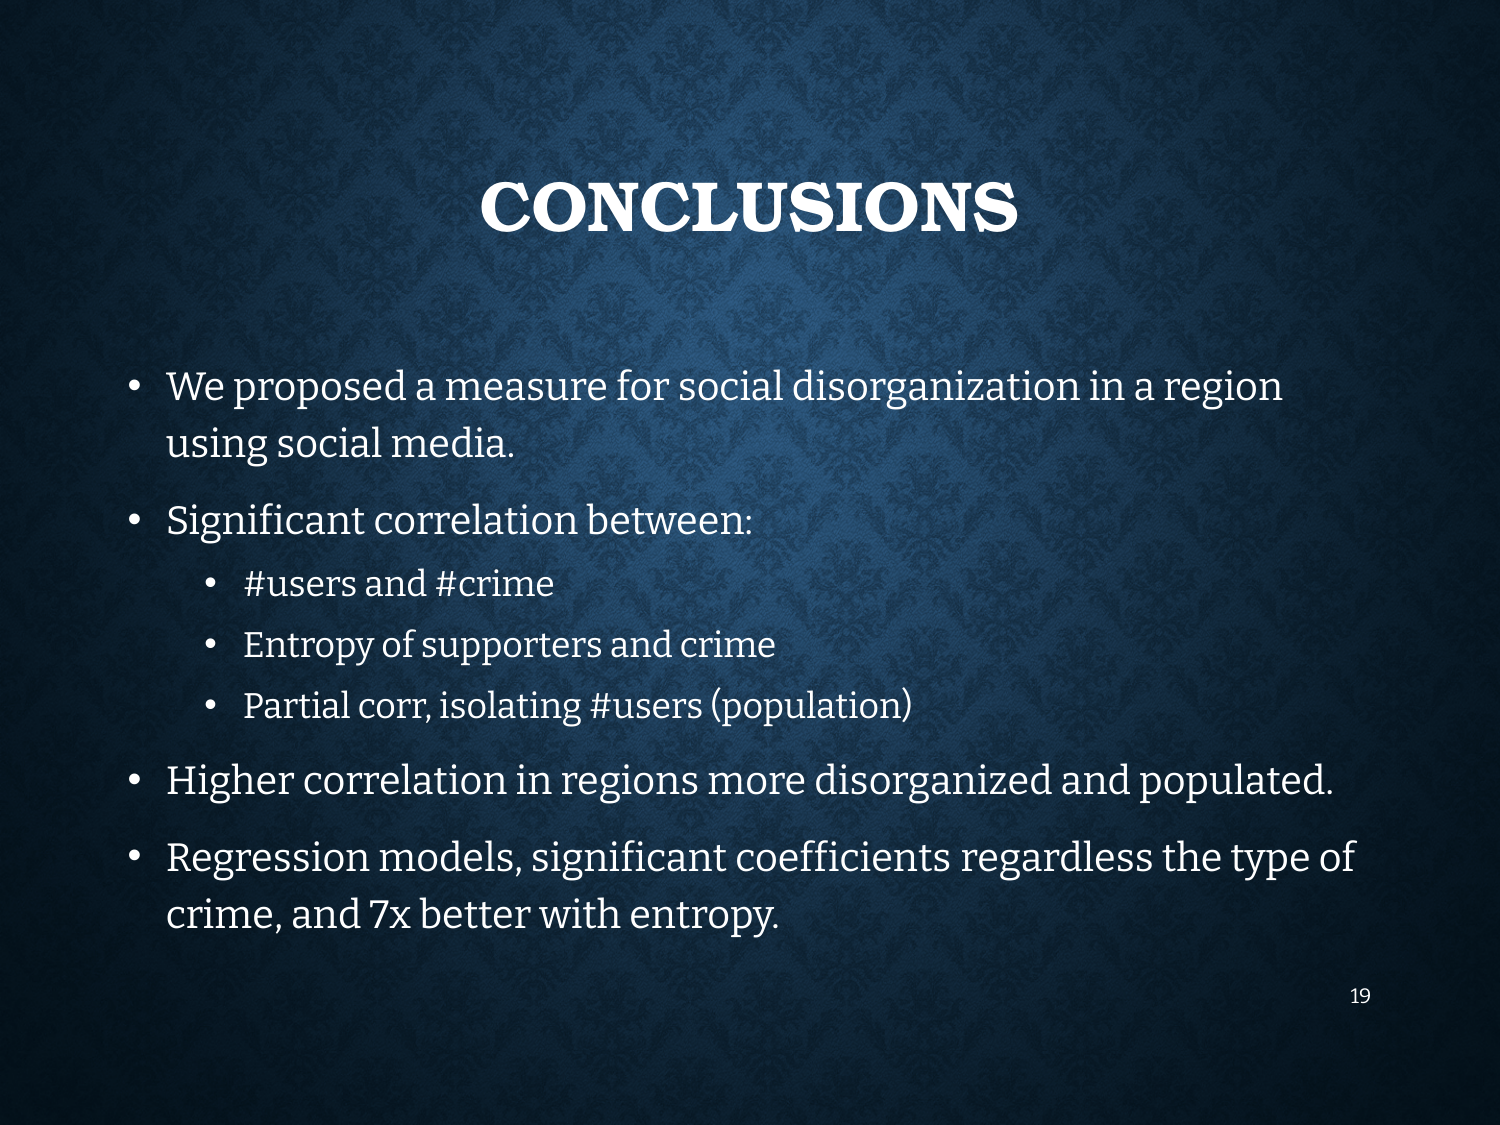

# conclusions
We proposed a measure for social disorganization in a region using social media.
Significant correlation between:
#users and #crime
Entropy of supporters and crime
Partial corr, isolating #users (population)
Higher correlation in regions more disorganized and populated.
Regression models, significant coefficients regardless the type of crime, and 7x better with entropy.

19